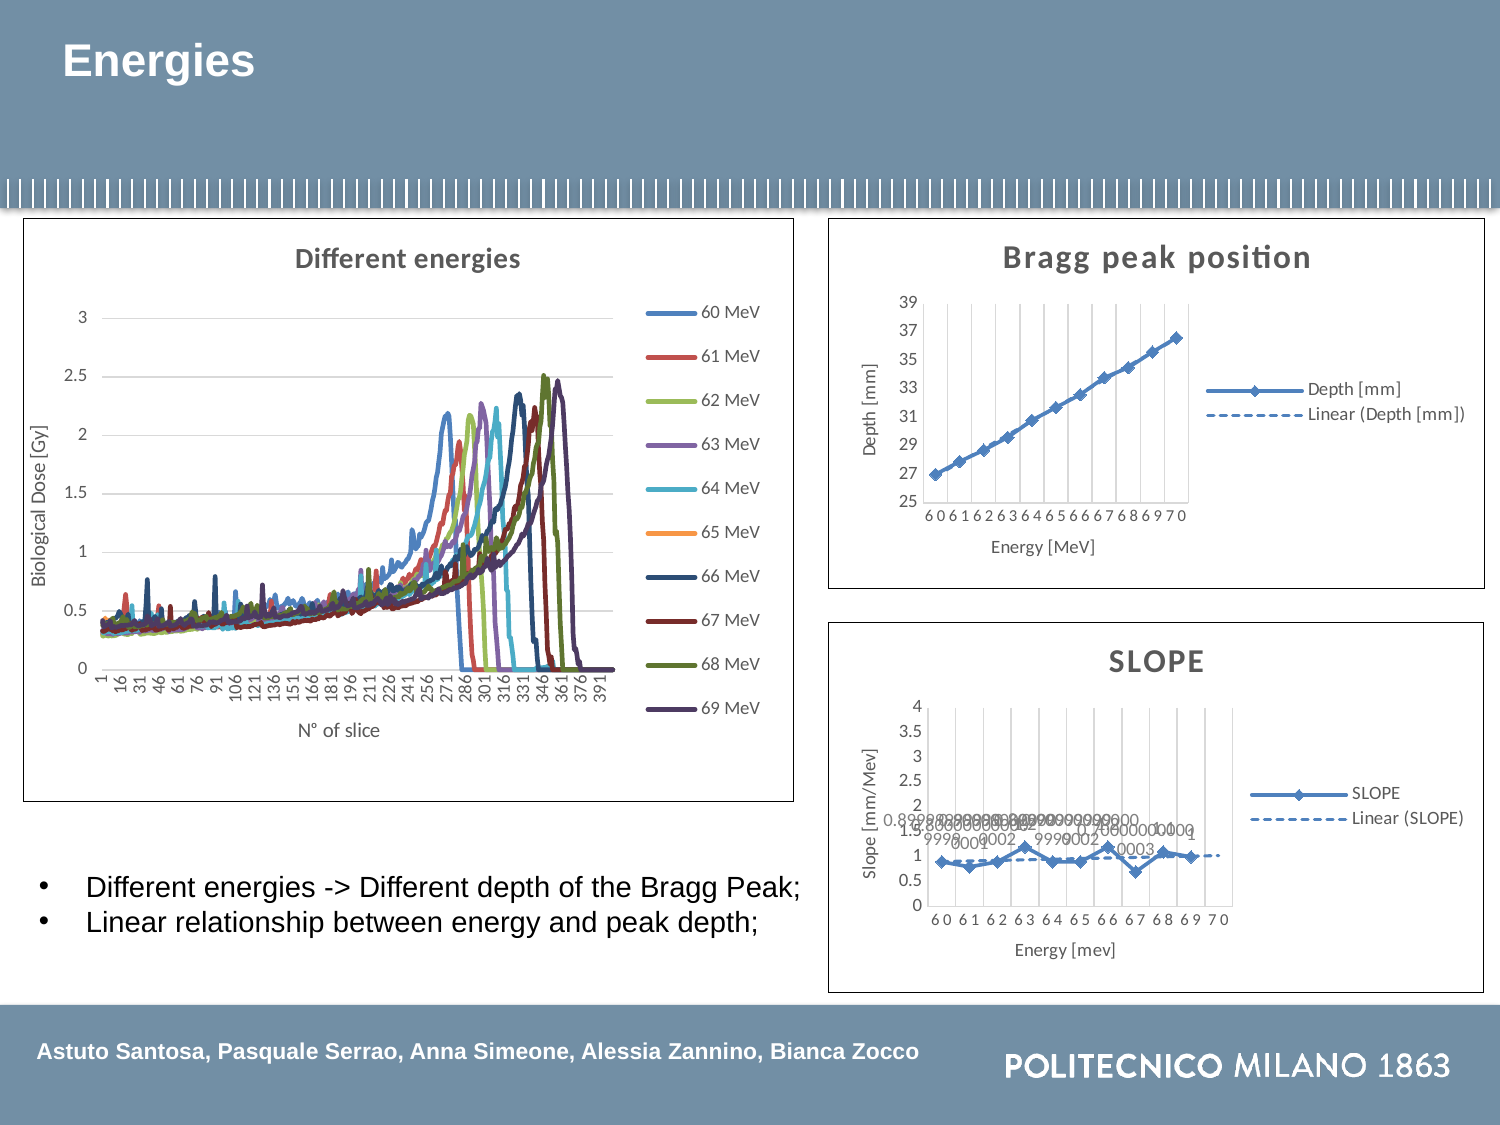

# Energies

### Chart: Different energies

| Category | 60 MeV | 61 MeV | 62 MeV | 63 MeV | 64 MeV | 65 MeV | 66 MeV | 67 MeV | 68 MeV | 69 MeV |
|---|---|---|---|---|---|---|---|---|---|---|

### Chart: Bragg peak position

| Category | Depth [mm] |
|---|---|
| 60 | 27.0 |
| 61 | 27.9 |
| 62 | 28.7 |
| 63 | 29.6 |
| 64 | 30.8 |
| 65 | 31.7 |
| 66 | 32.6 |
| 67 | 33.8 |
| 68 | 34.5 |
| 69 | 35.6 |
| 70 | 36.6 |

[unsupported chart]

Different energies -> Different depth of the Bragg Peak;
Linear relationship between energy and peak depth;